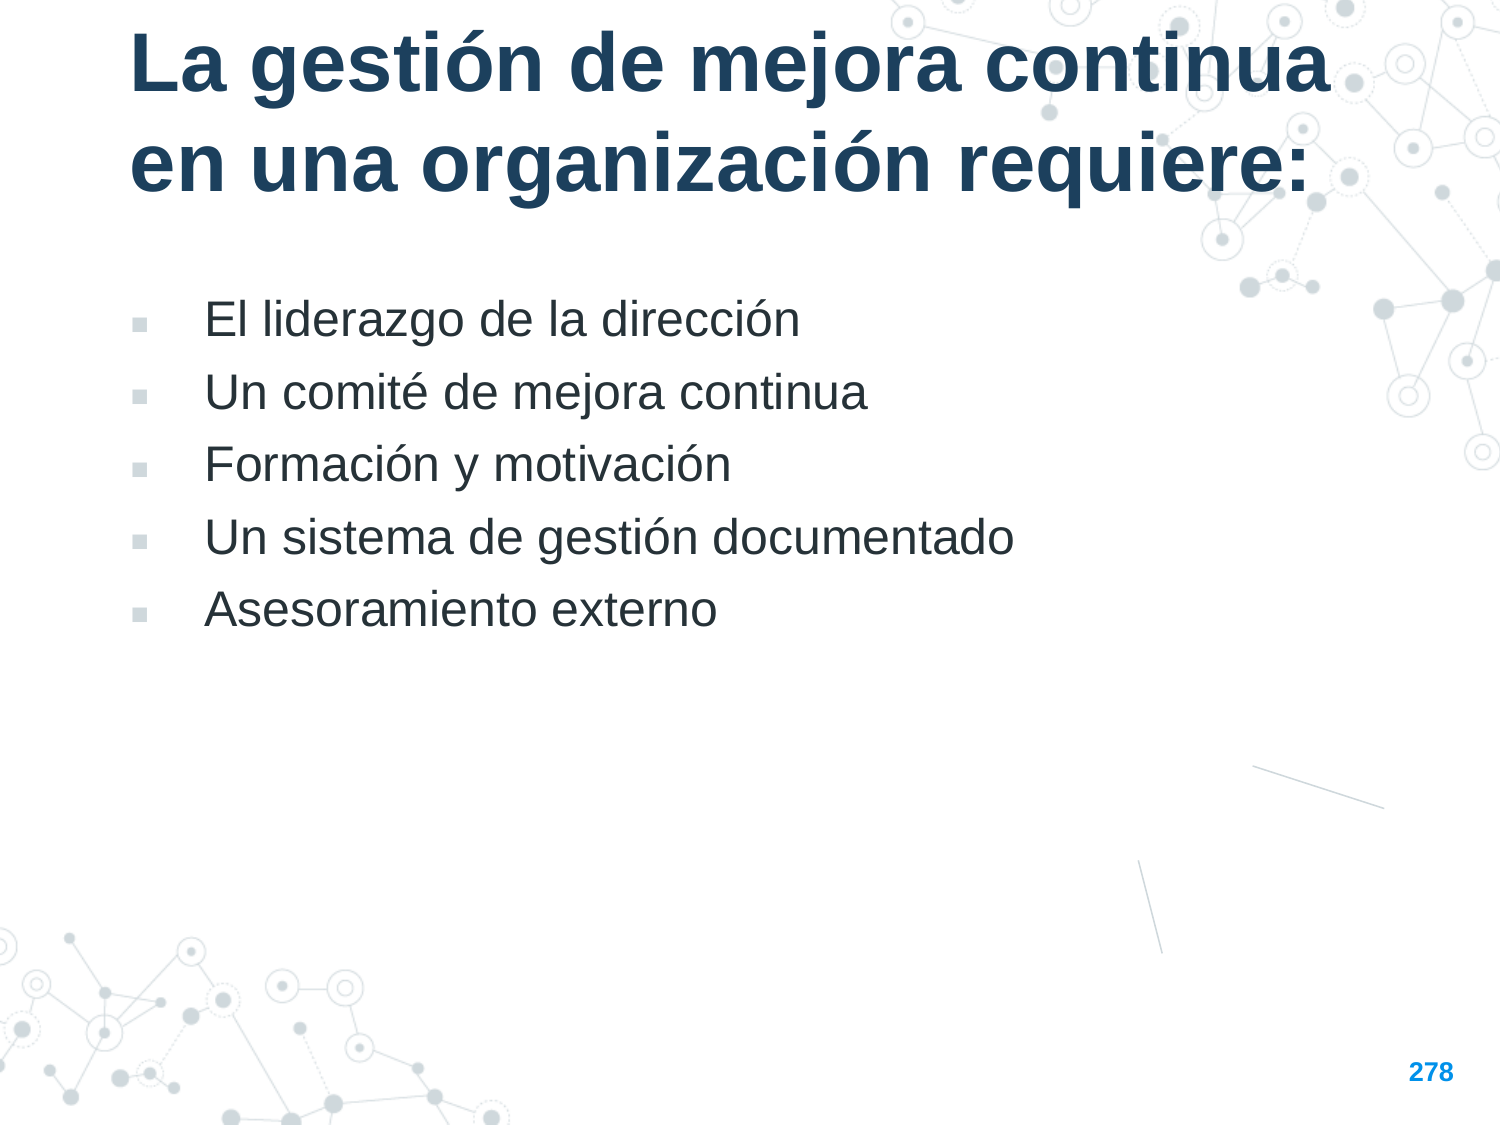

La gestión de mejora continua en una organización requiere:
El liderazgo de la dirección
Un comité de mejora continua
Formación y motivación
Un sistema de gestión documentado
Asesoramiento externo

278